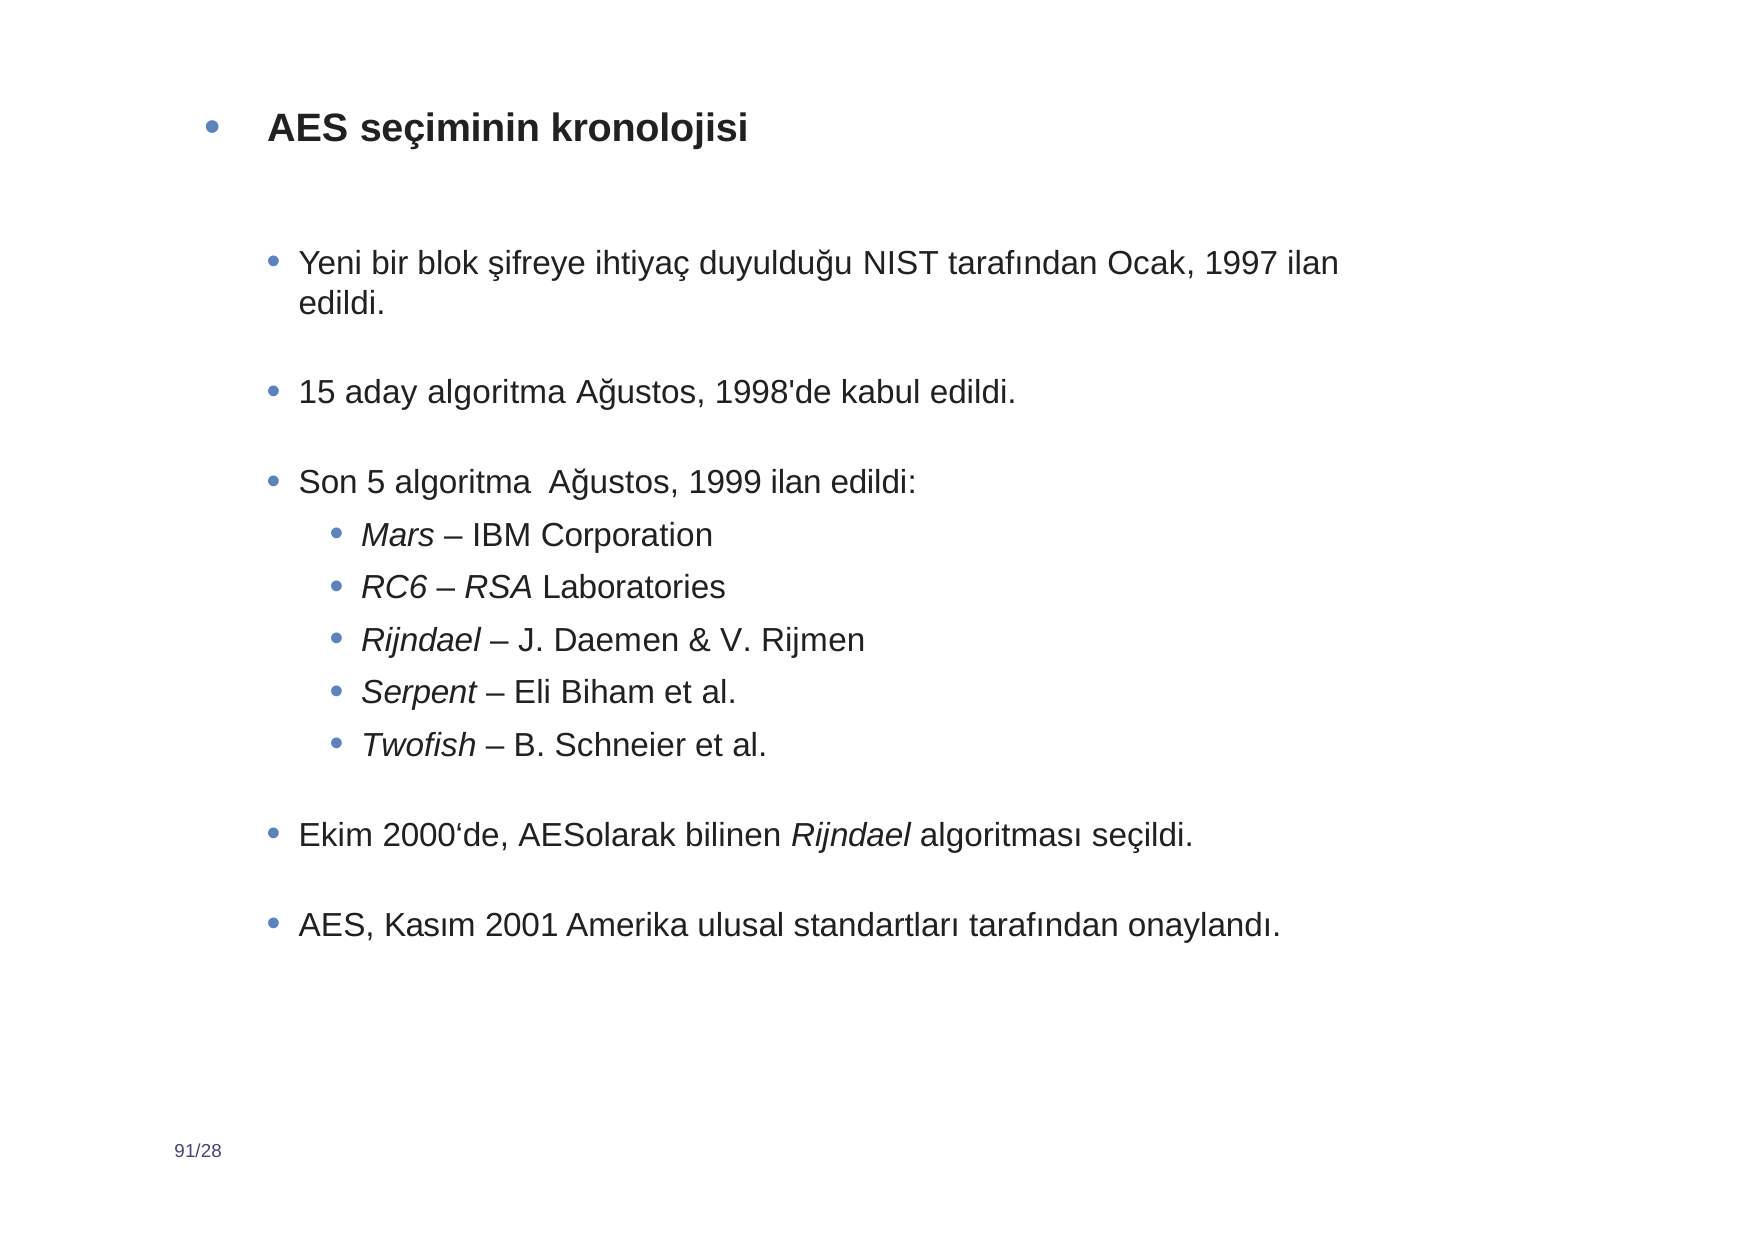

AES seçiminin kronolojisi
Yeni bir blok şifreye ihtiyaç duyulduğu NIST tarafından Ocak, 1997 ilan edildi.

15 aday algoritma Ağustos, 1998'de kabul edildi.

Son 5 algoritma  Ağustos, 1999 ilan edildi:

Mars – IBM Corporation

RC6 – RSA Laboratories

Rijndael – J. Daemen & V. Rijmen

Serpent – Eli Biham et al.

Twofish – B. Schneier et al.

Ekim 2000‘de, AESolarak bilinen Rijndael algoritması seçildi.

AES, Kasım 2001 Amerika ulusal standartları tarafından onaylandı.
91/28